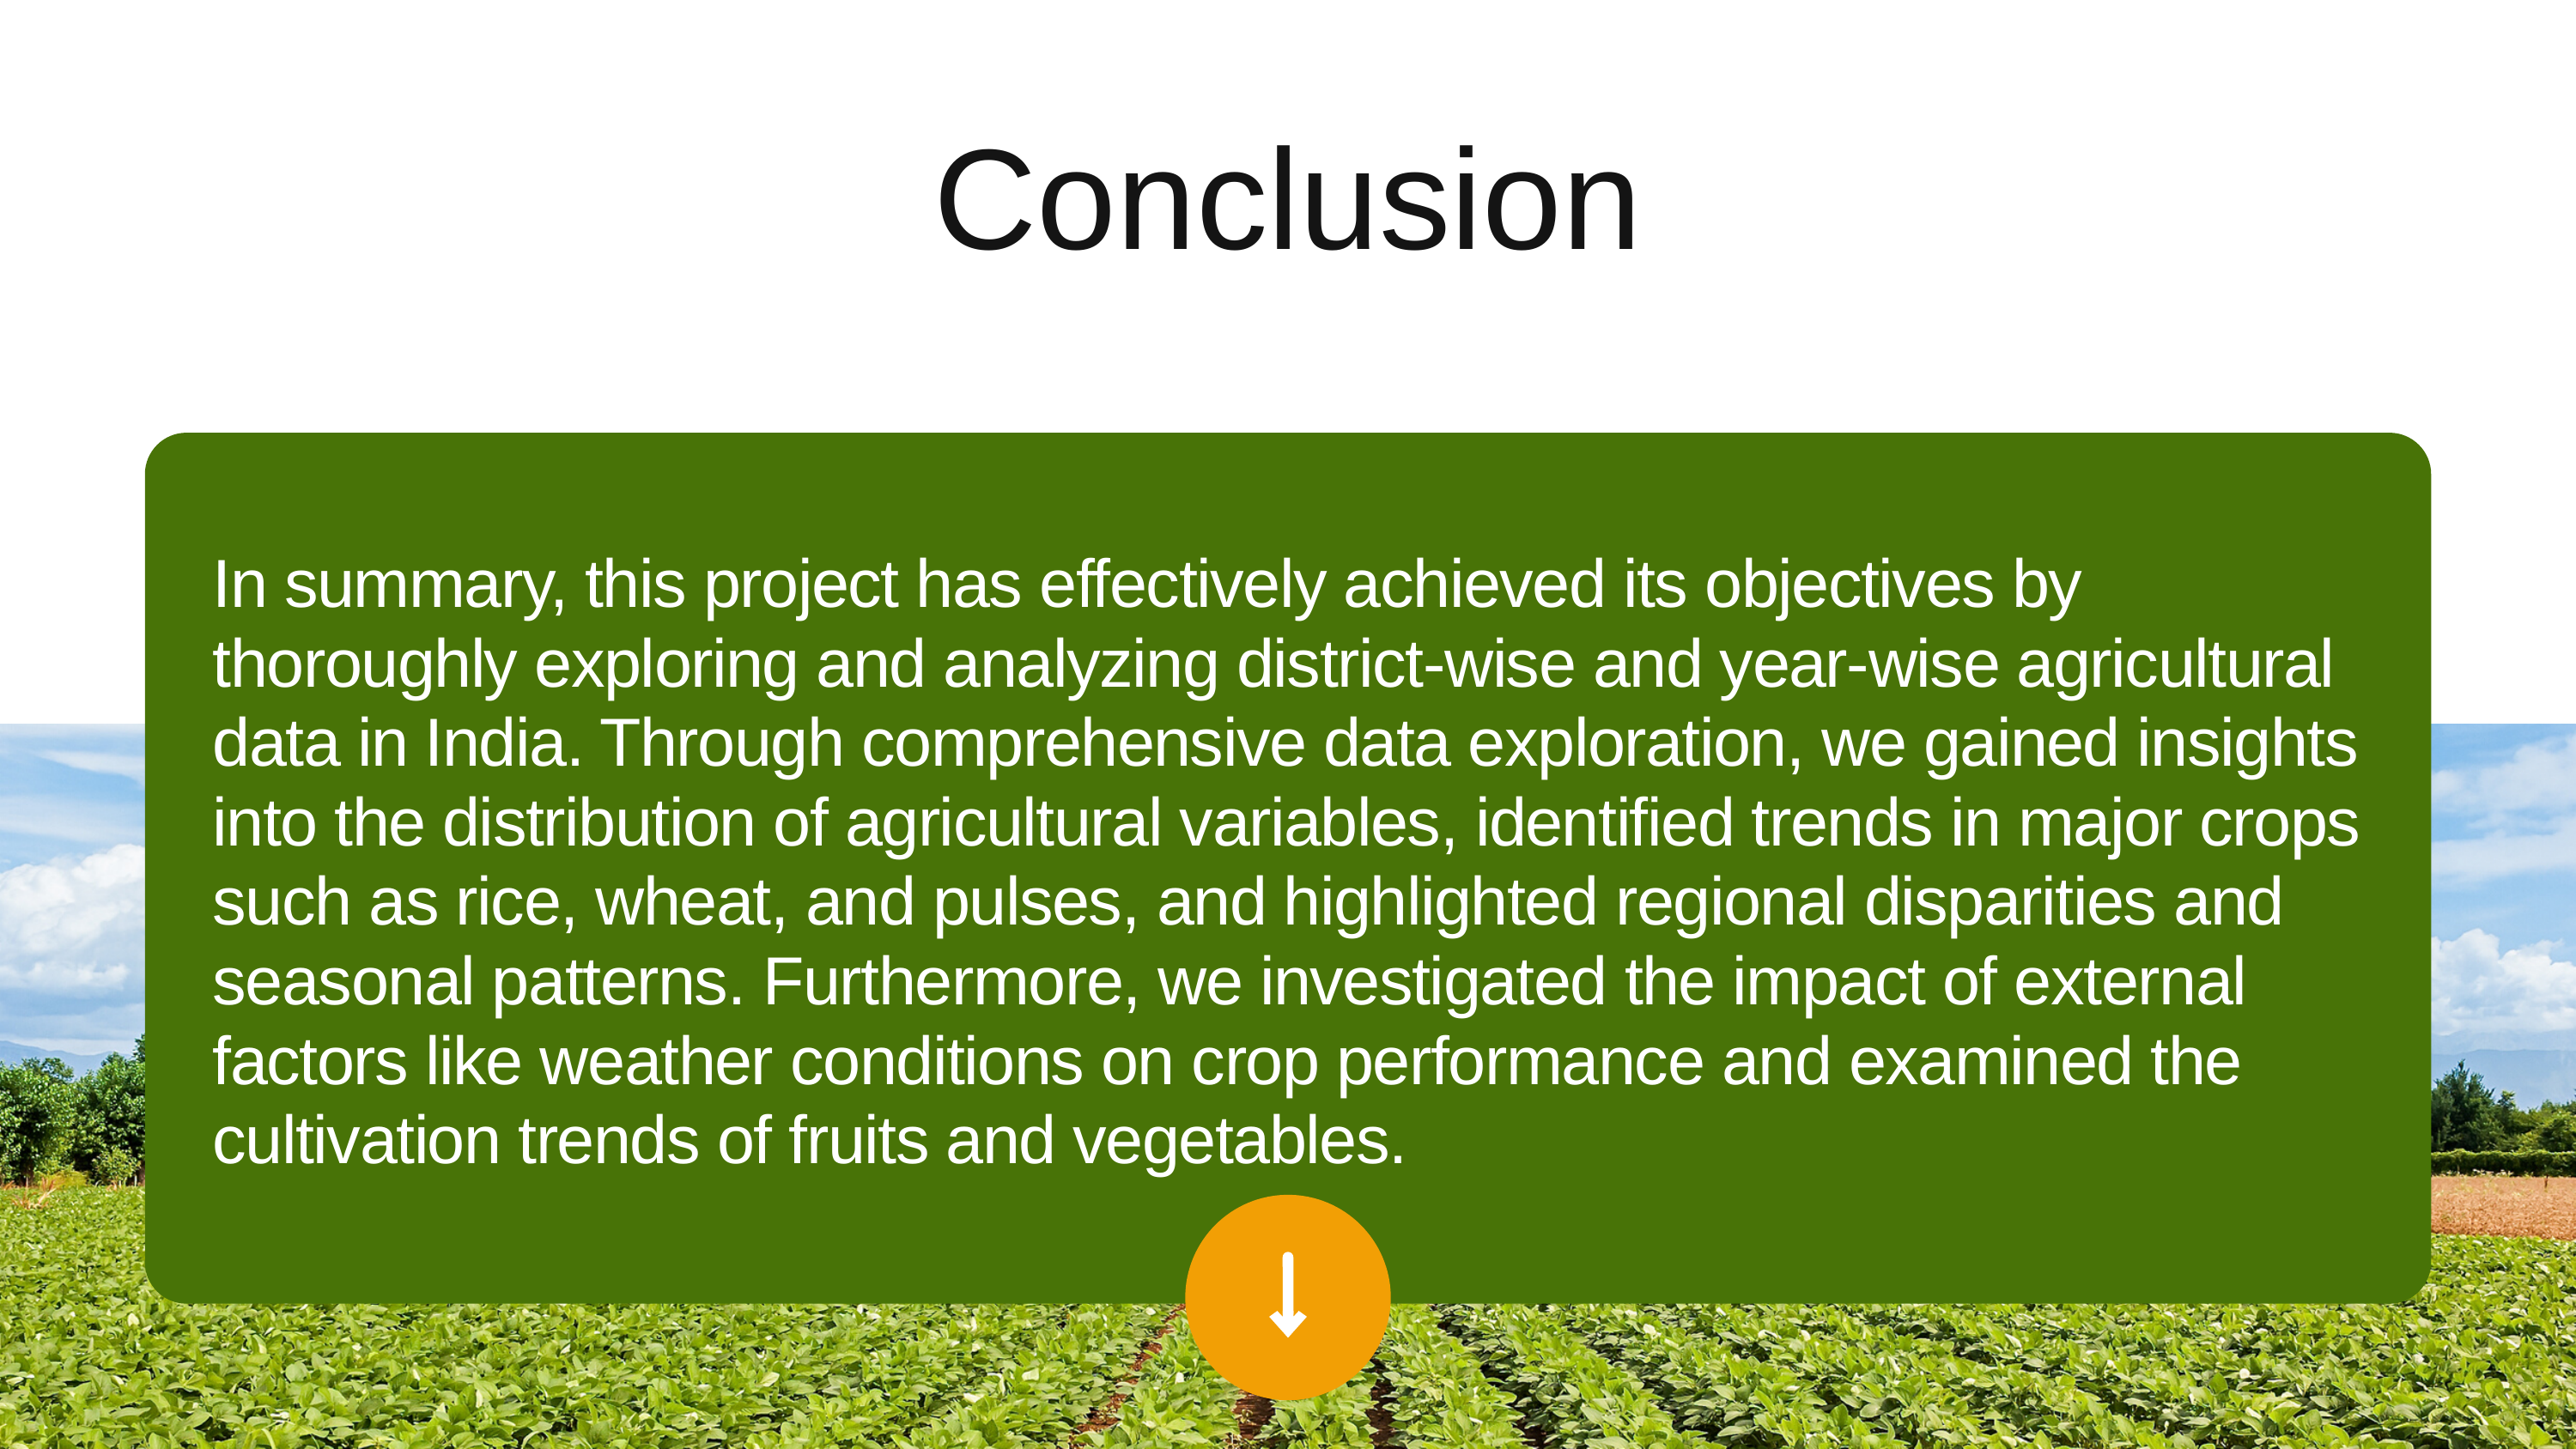

Conclusion

In summary, this project has effectively achieved its objectives by thoroughly exploring and analyzing district-wise and year-wise agricultural data in India. Through comprehensive data exploration, we gained insights into the distribution of agricultural variables, identified trends in major crops such as rice, wheat, and pulses, and highlighted regional disparities and seasonal patterns. Furthermore, we investigated the impact of external factors like weather conditions on crop performance and examined the cultivation trends of fruits and vegetables.